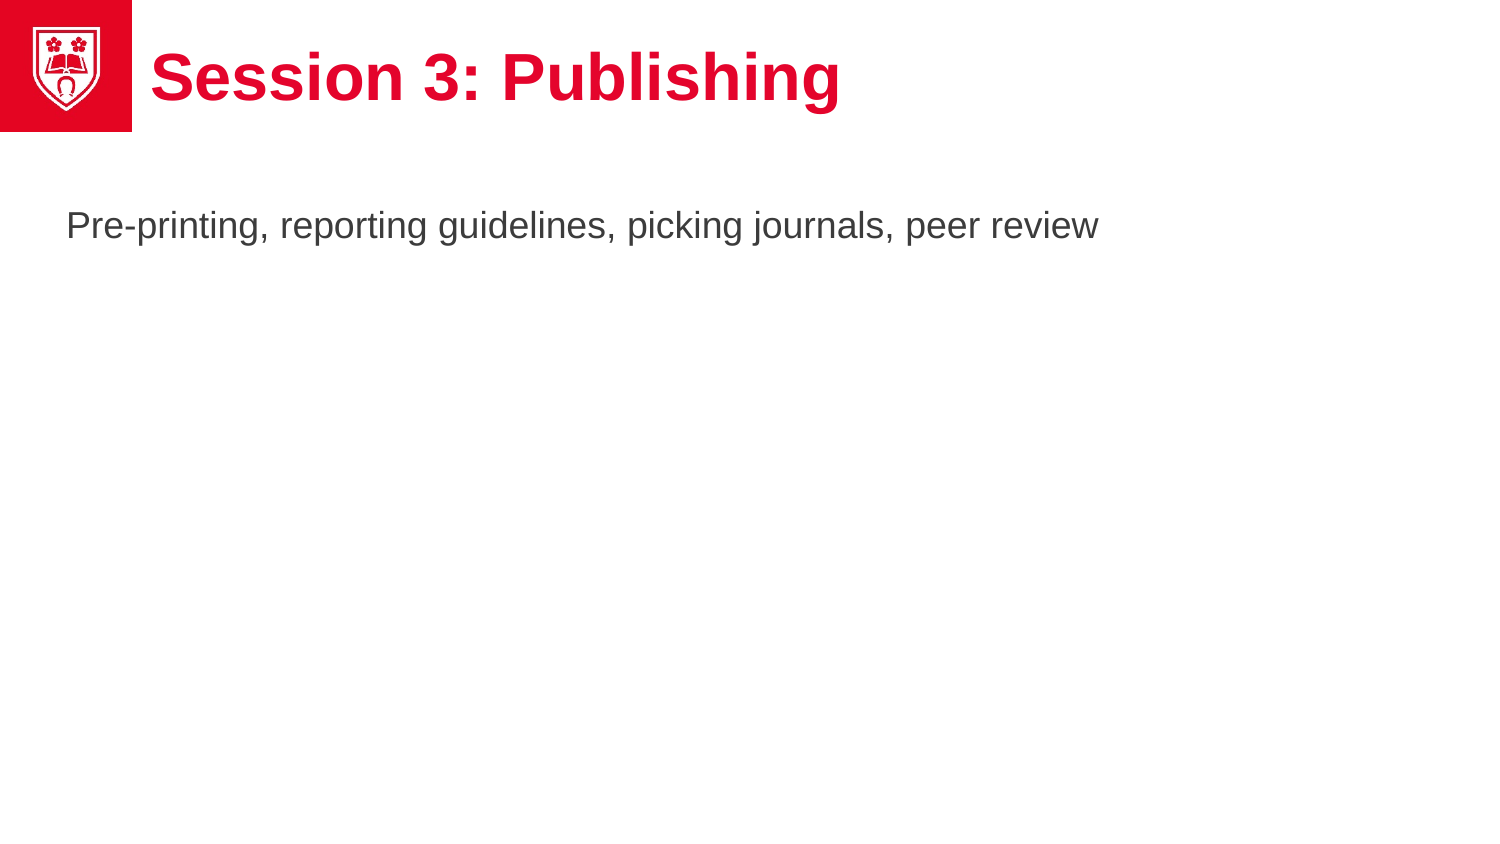

# Session 3: Publishing
Pre-printing, reporting guidelines, picking journals, peer review